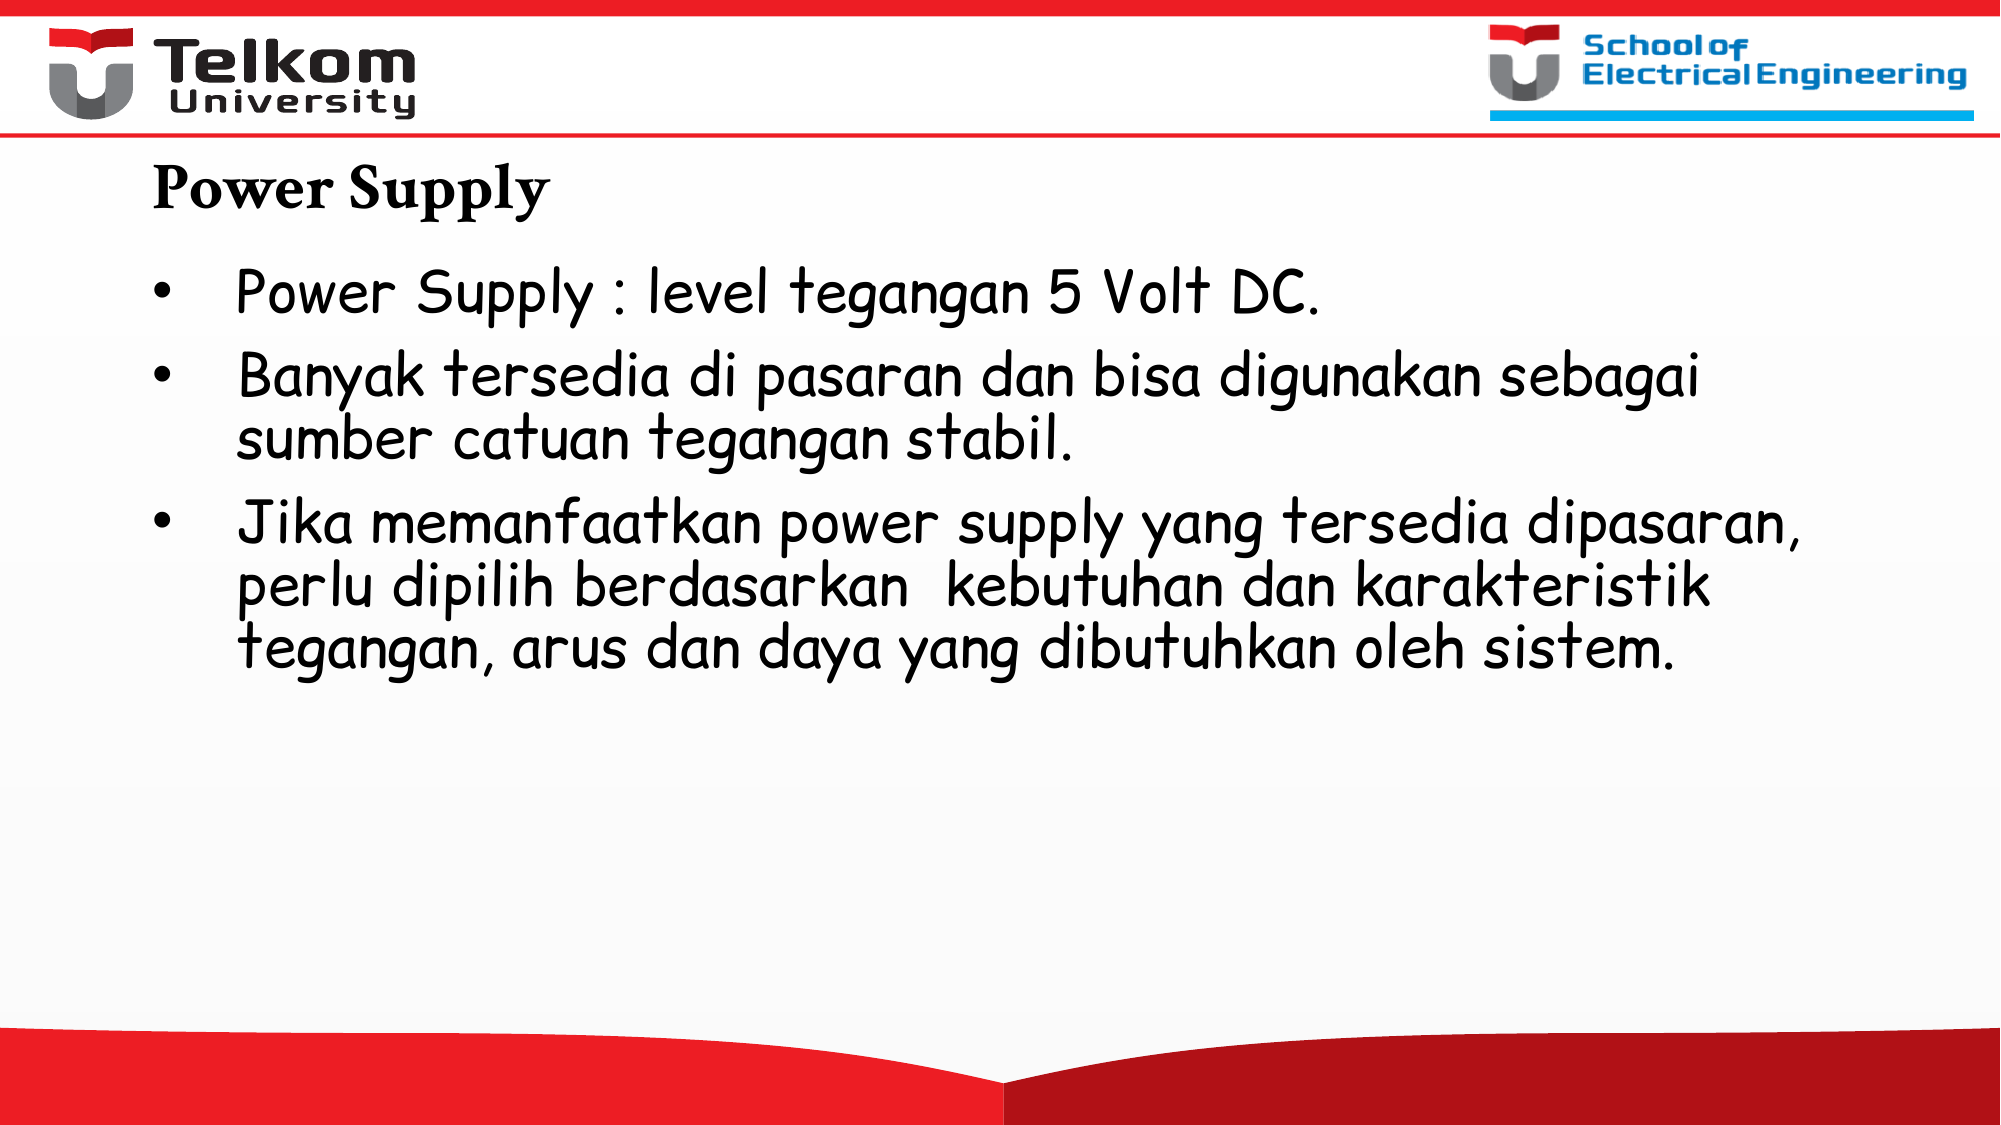

# Power Supply
Power Supply : level tegangan 5 Volt DC.
Banyak tersedia di pasaran dan bisa digunakan sebagai sumber catuan tegangan stabil.
Jika memanfaatkan power supply yang tersedia dipasaran, perlu dipilih berdasarkan  kebutuhan dan karakteristik tegangan, arus dan daya yang dibutuhkan oleh sistem.